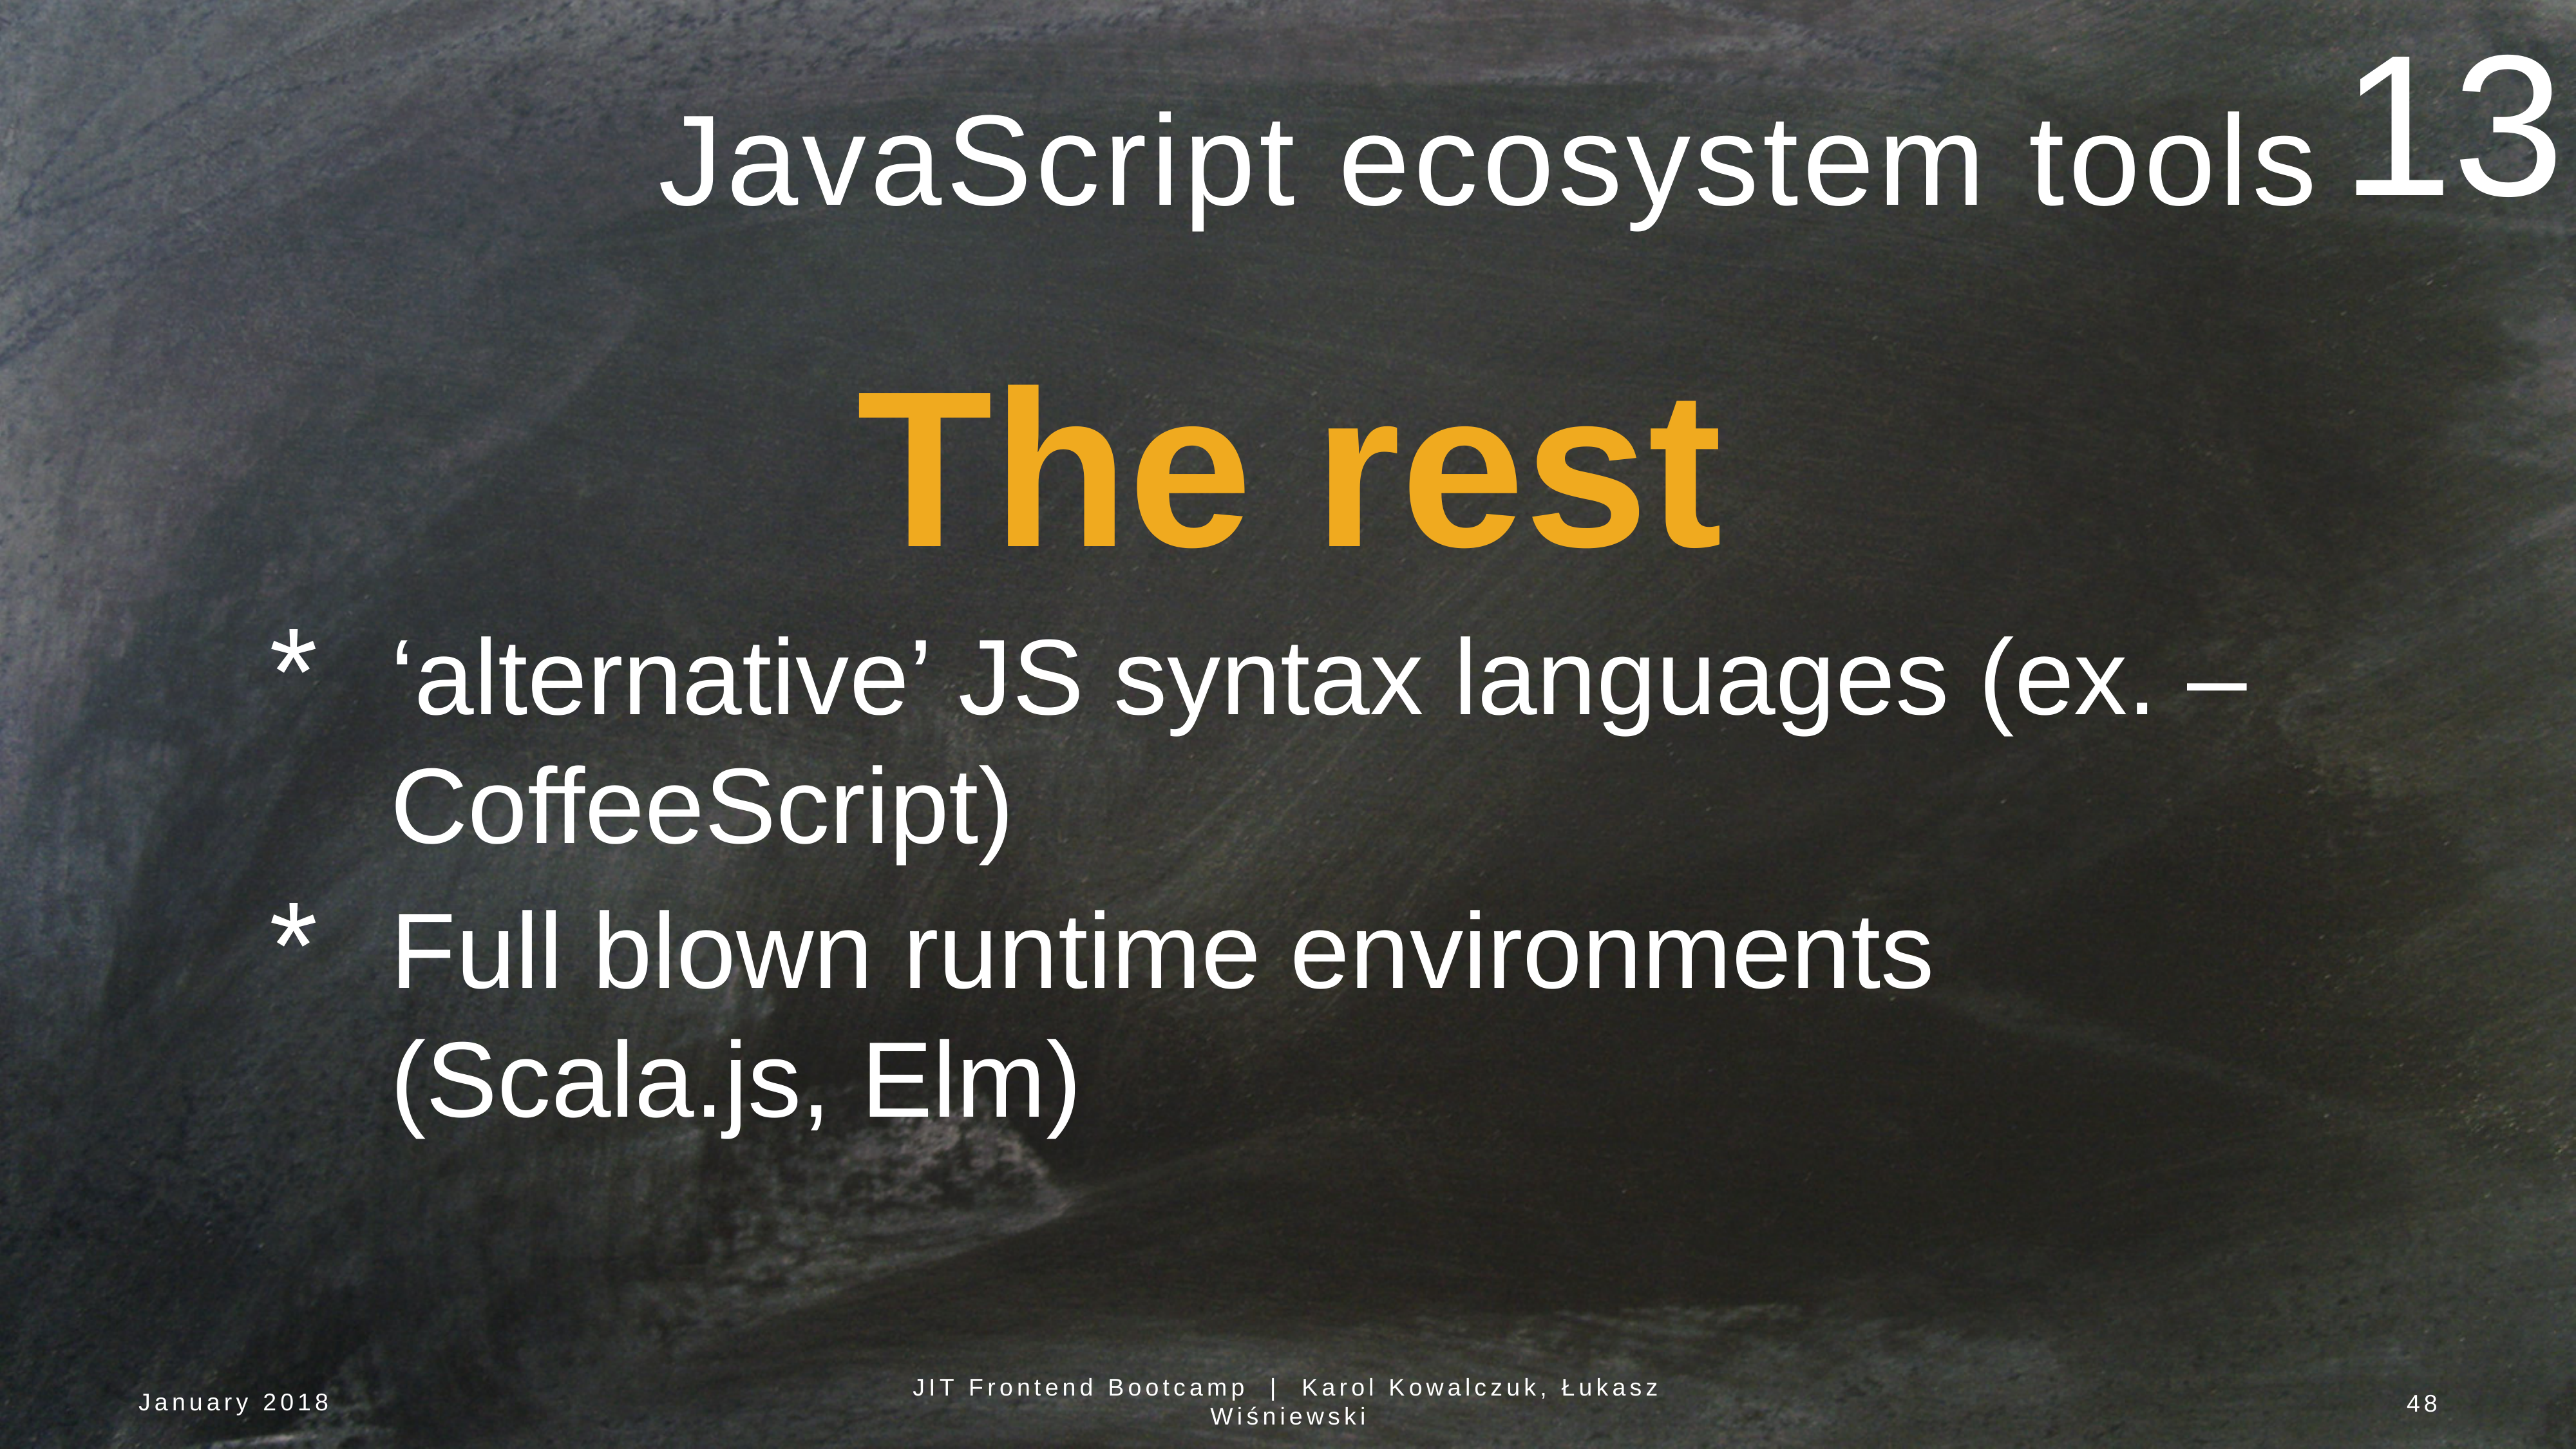

13
JavaScript ecosystem tools
The rest
‘alternative’ JS syntax languages (ex. – CoffeeScript)
Full blown runtime environments (Scala.js, Elm)
January 2018
JIT Frontend Bootcamp  |  Karol Kowalczuk, Łukasz Wiśniewski
48